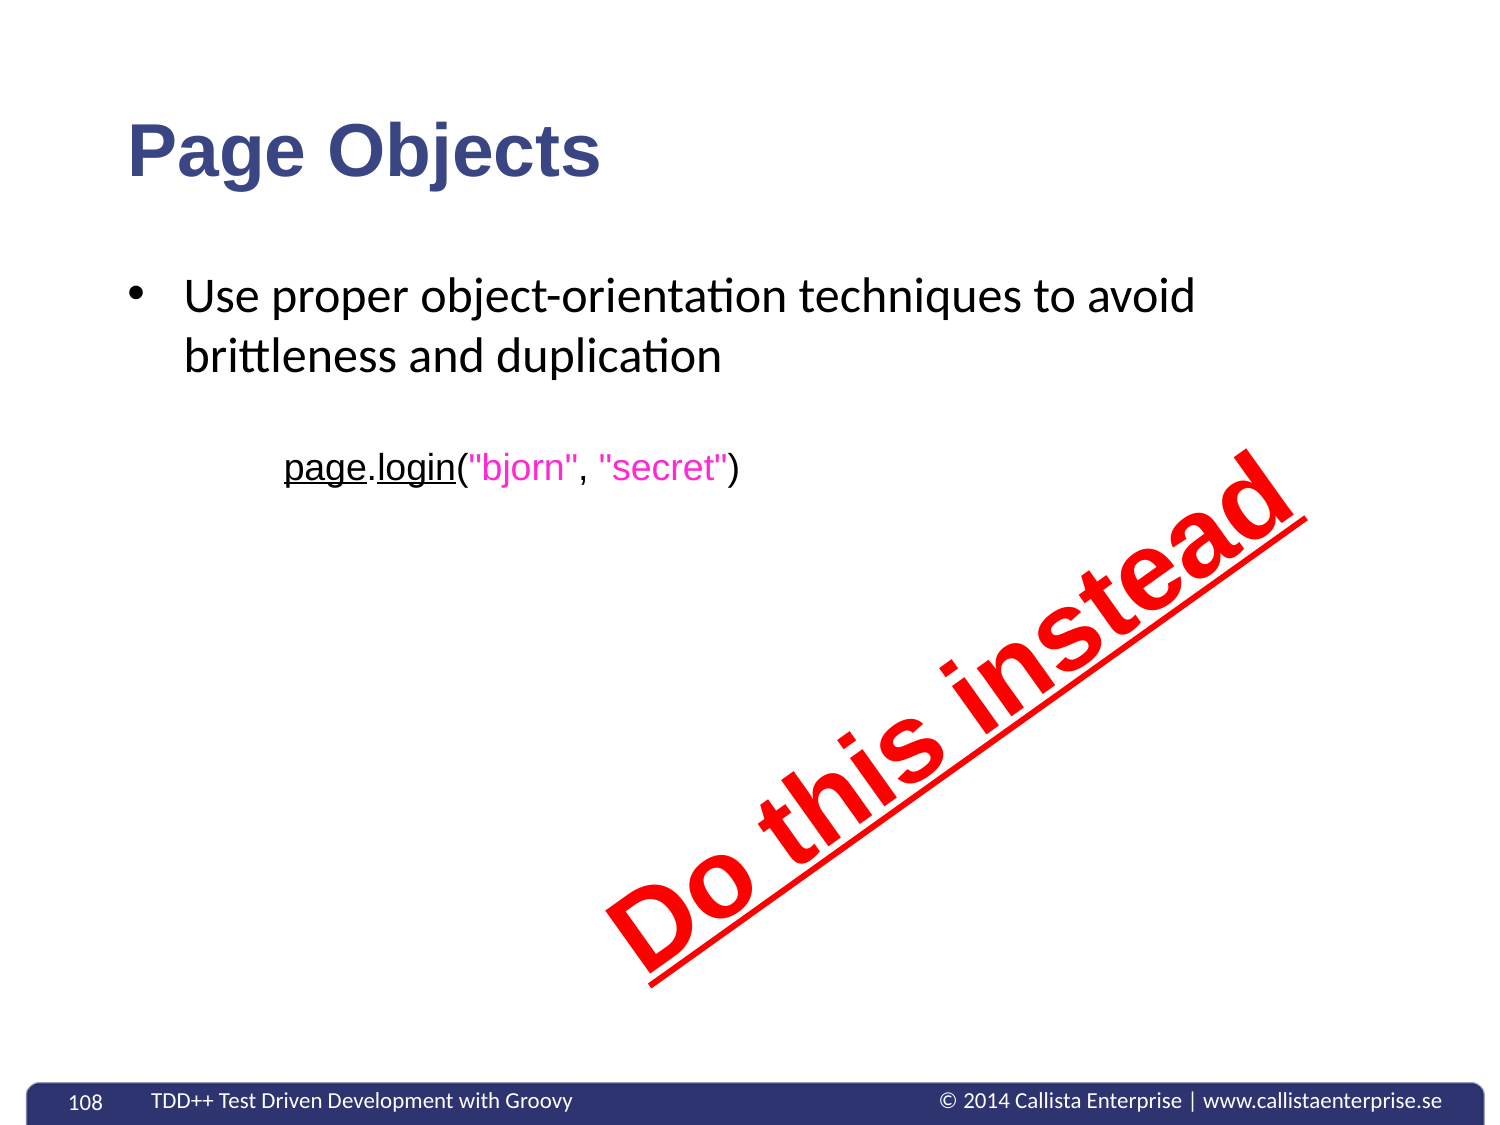

# Page Objects
Use proper object-orientation techniques to avoid brittleness and duplication

	page.login("bjorn", "secret")
Do this instead